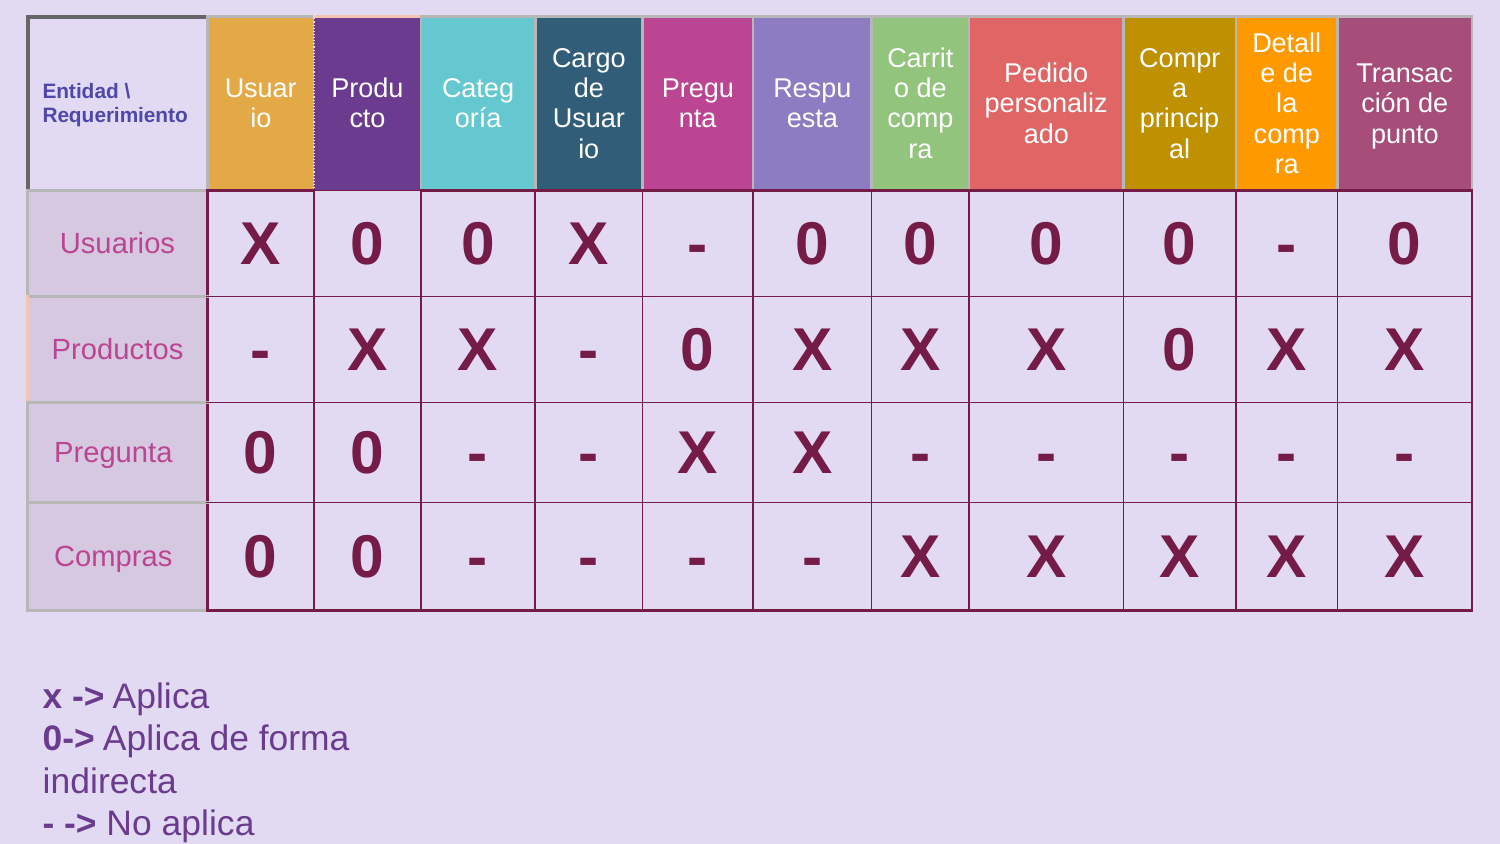

| Entidad \ Requerimiento | Usuario | Producto | Categoría | Cargo de Usuario | Pregunta | Respuesta | Carrito de compra | Pedido personalizado | Compra principal | Detalle de la compra | Transacción de punto |
| --- | --- | --- | --- | --- | --- | --- | --- | --- | --- | --- | --- |
| Usuarios | X | 0 | 0 | X | - | 0 | 0 | 0 | 0 | - | 0 |
| Productos | - | X | X | - | 0 | X | X | X | 0 | X | X |
| Pregunta | 0 | 0 | - | - | X | X | - | - | - | - | - |
| Compras | 0 | 0 | - | - | - | - | X | X | X | X | X |
# x -> Aplica
0-> Aplica de forma indirecta
- -> No aplica